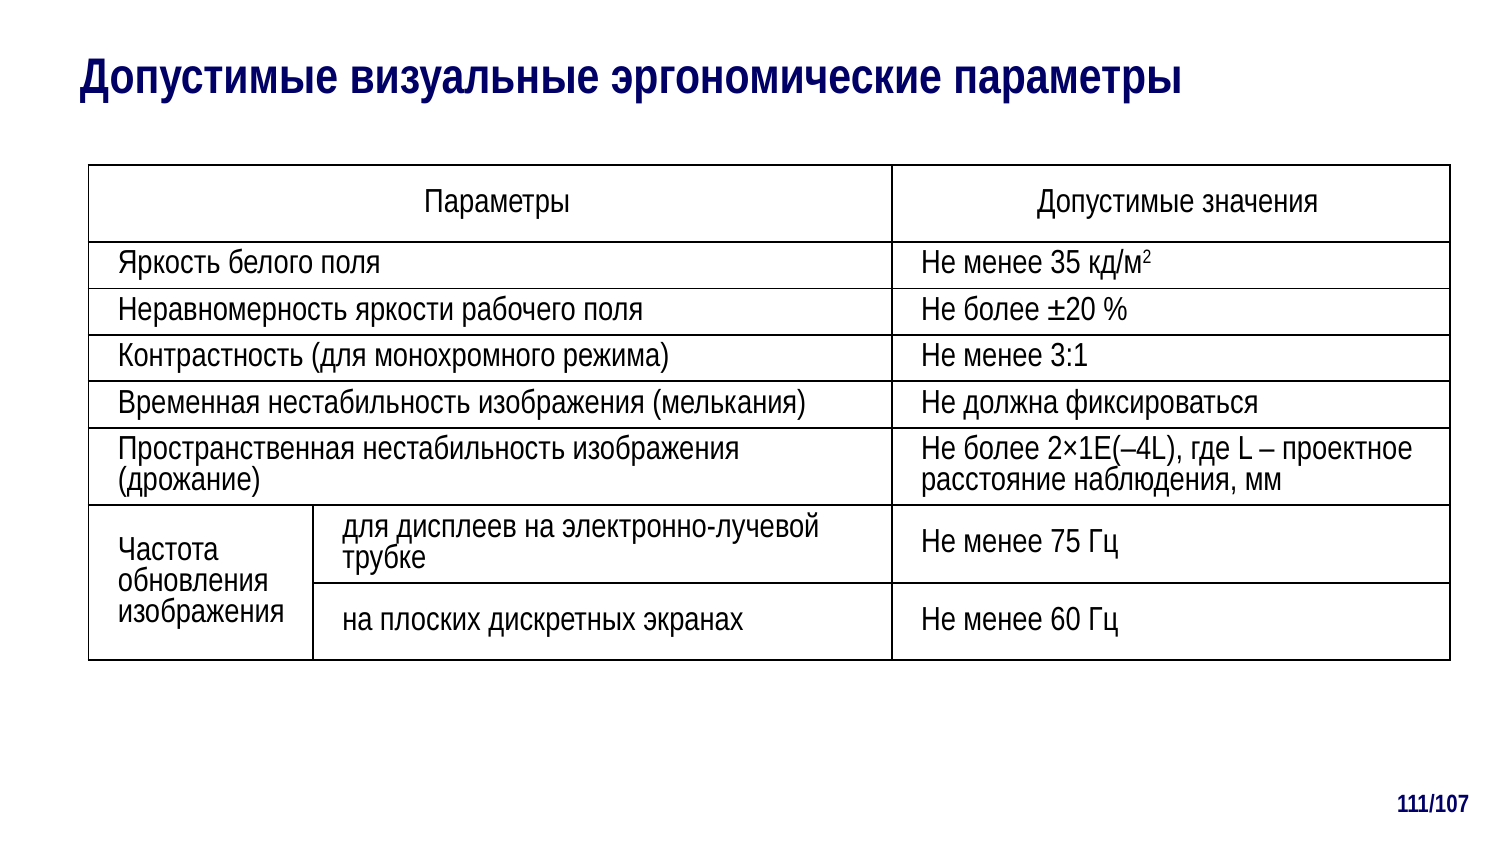

# Допустимые визуальные эргономические параметры
| Параметры |  | Допустимые значения |
| --- | --- | --- |
| Яркость белого поля |  | Не менее 35 кд/м2 |
| Неравномерность яркости рабочего поля |  | Не более ±20 % |
| Контрастность (для монохромного режима) |  | Не менее 3:1 |
| Временная нестабильность изображения (мелькания) |  | Не должна фиксироваться |
| Пространственная нестабильность изображения (дрожание) |  | Не более 2×1E(–4L), где L – проектное расстояние наблюдения, мм |
| Частота обновления изображения | для дисплеев на электронно-лучевой трубке | Не менее 75 Гц |
|  | на плоских дискретных экранах | Не менее 60 Гц |